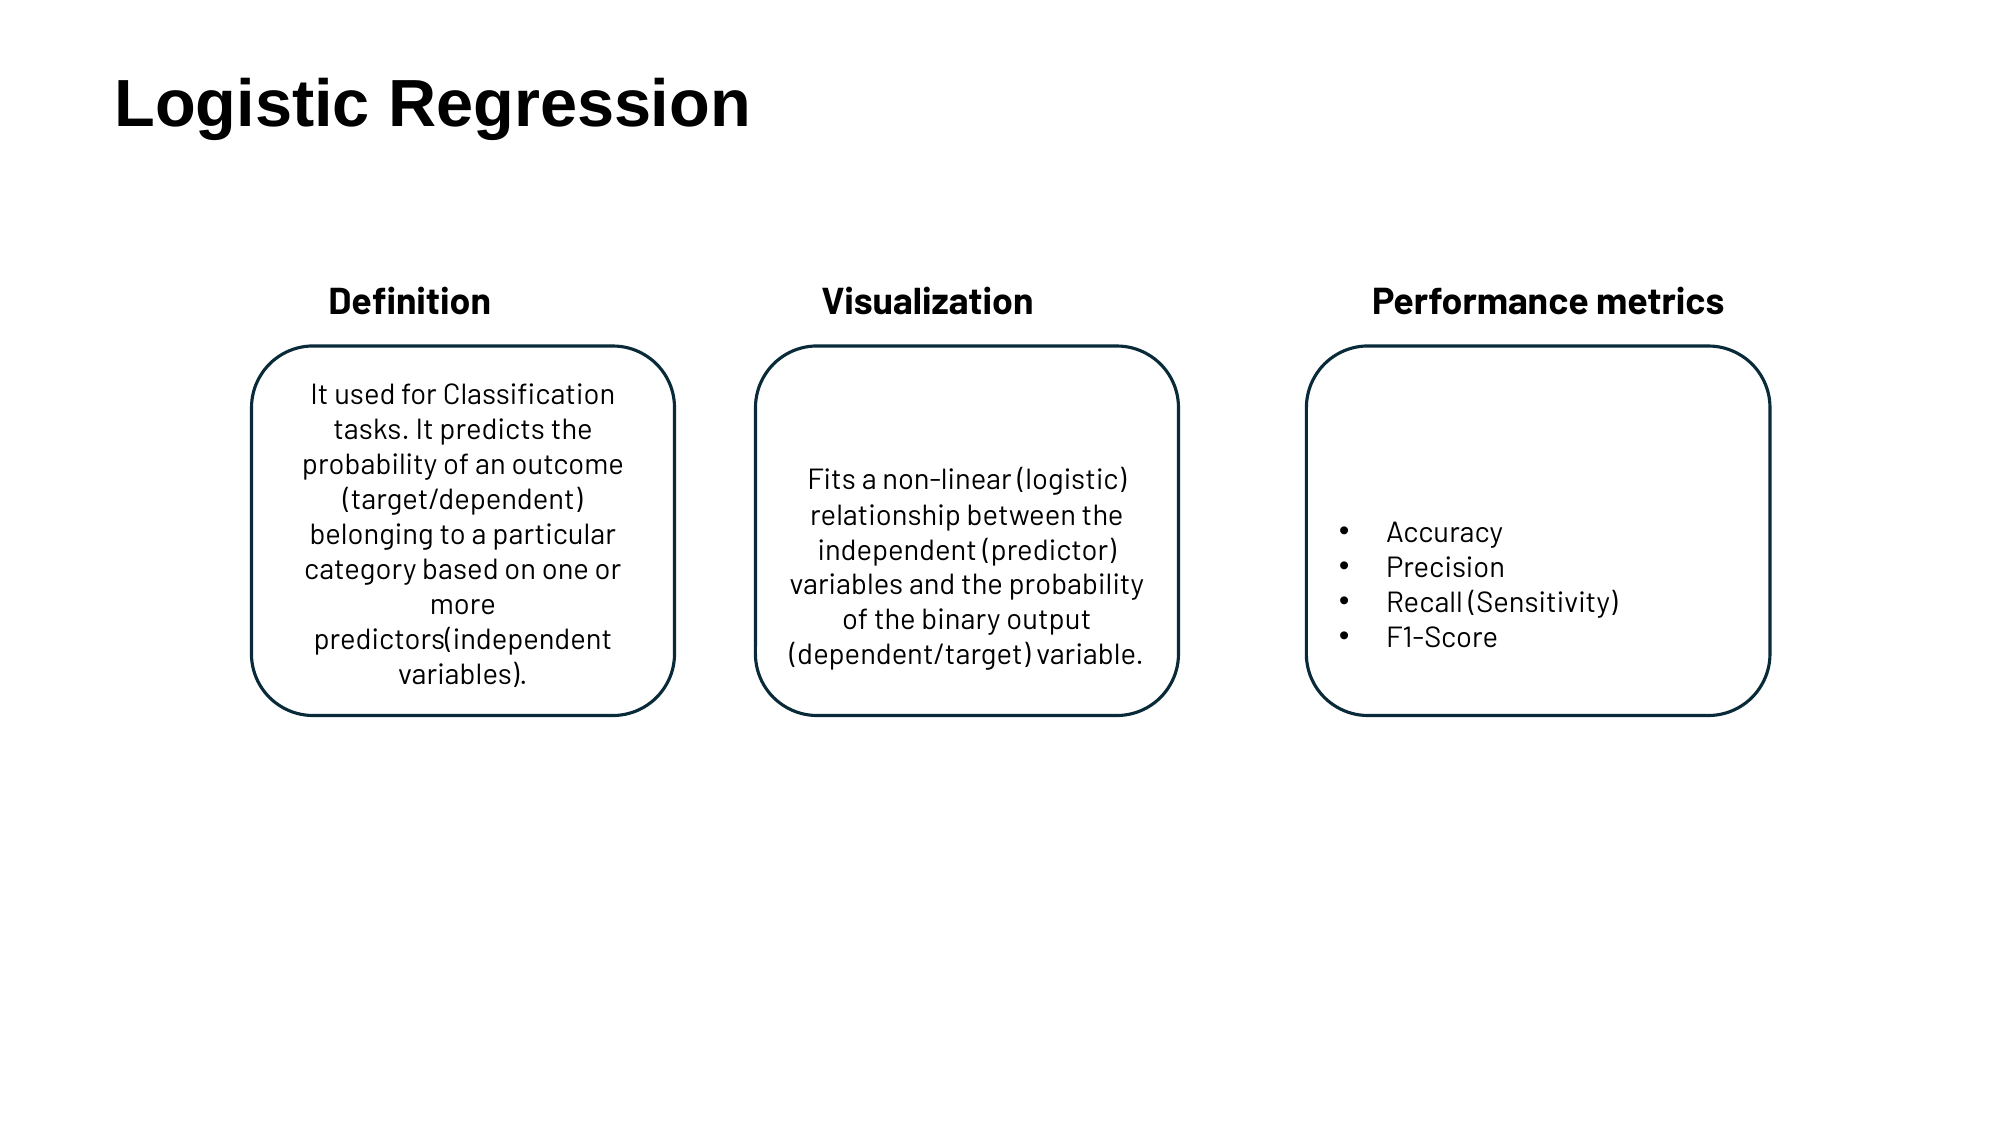

Logistic Regression

Definition
Visualization
Performance metrics

It used for Classification tasks. It predicts the probability of an outcome (target/dependent) belonging to a particular category based on one or more predictors(independent variables).

Fits a non-linear (logistic) relationship between the independent (predictor) variables and the probability of the binary output (dependent/target) variable.

Accuracy
Precision
Recall (Sensitivity)
F1-Score